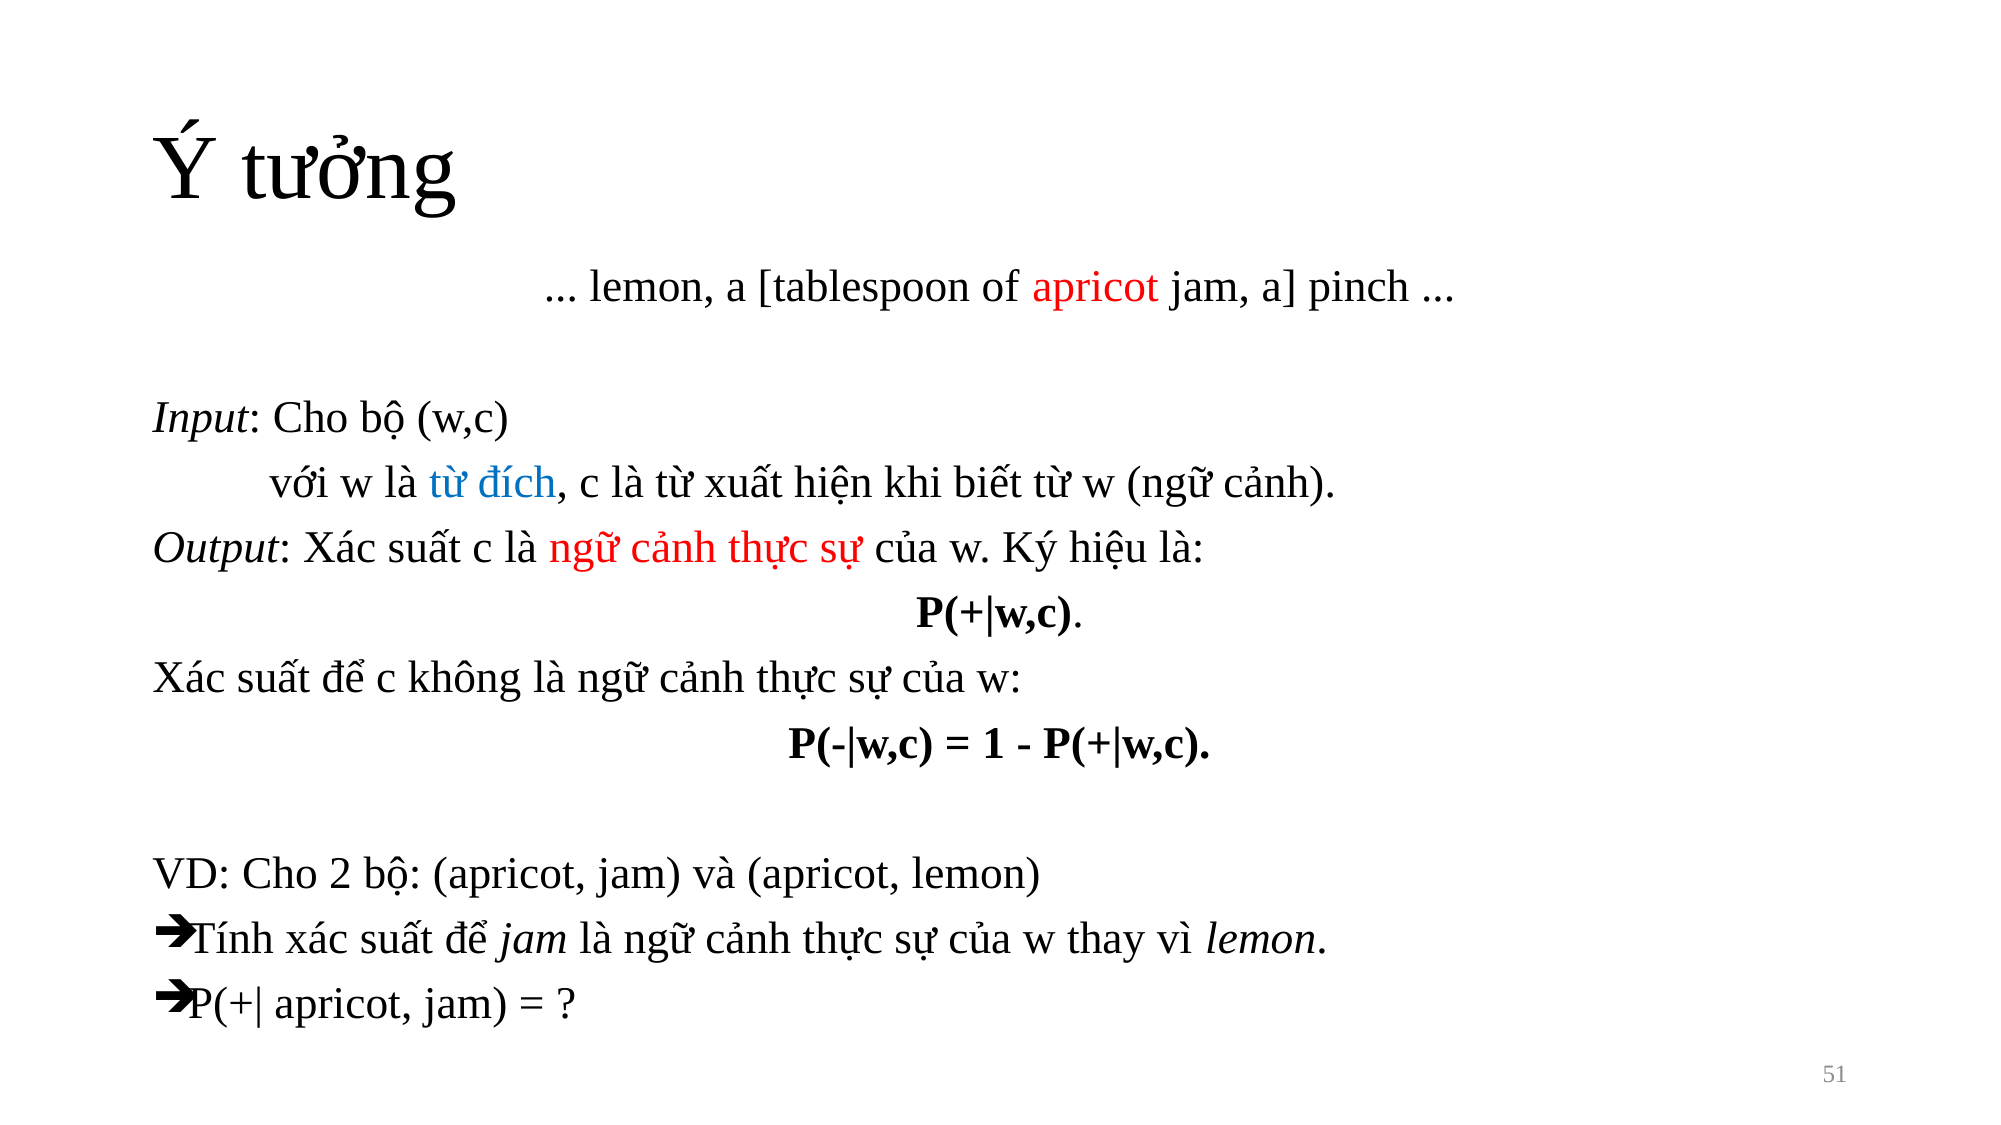

# Ý tưởng
... lemon, a [tablespoon of apricot jam, a] pinch ...

Input: Cho bộ (w,c)
	với w là từ đích, c là từ xuất hiện khi biết từ w (ngữ cảnh).
Output: Xác suất c là ngữ cảnh thực sự của w. Ký hiệu là:
P(+|w,c).
Xác suất để c không là ngữ cảnh thực sự của w:
P(-|w,c) = 1 - P(+|w,c).

VD: Cho 2 bộ: (apricot, jam) và (apricot, lemon)
Tính xác suất để jam là ngữ cảnh thực sự của w thay vì lemon.
P(+| apricot, jam) = ?
51